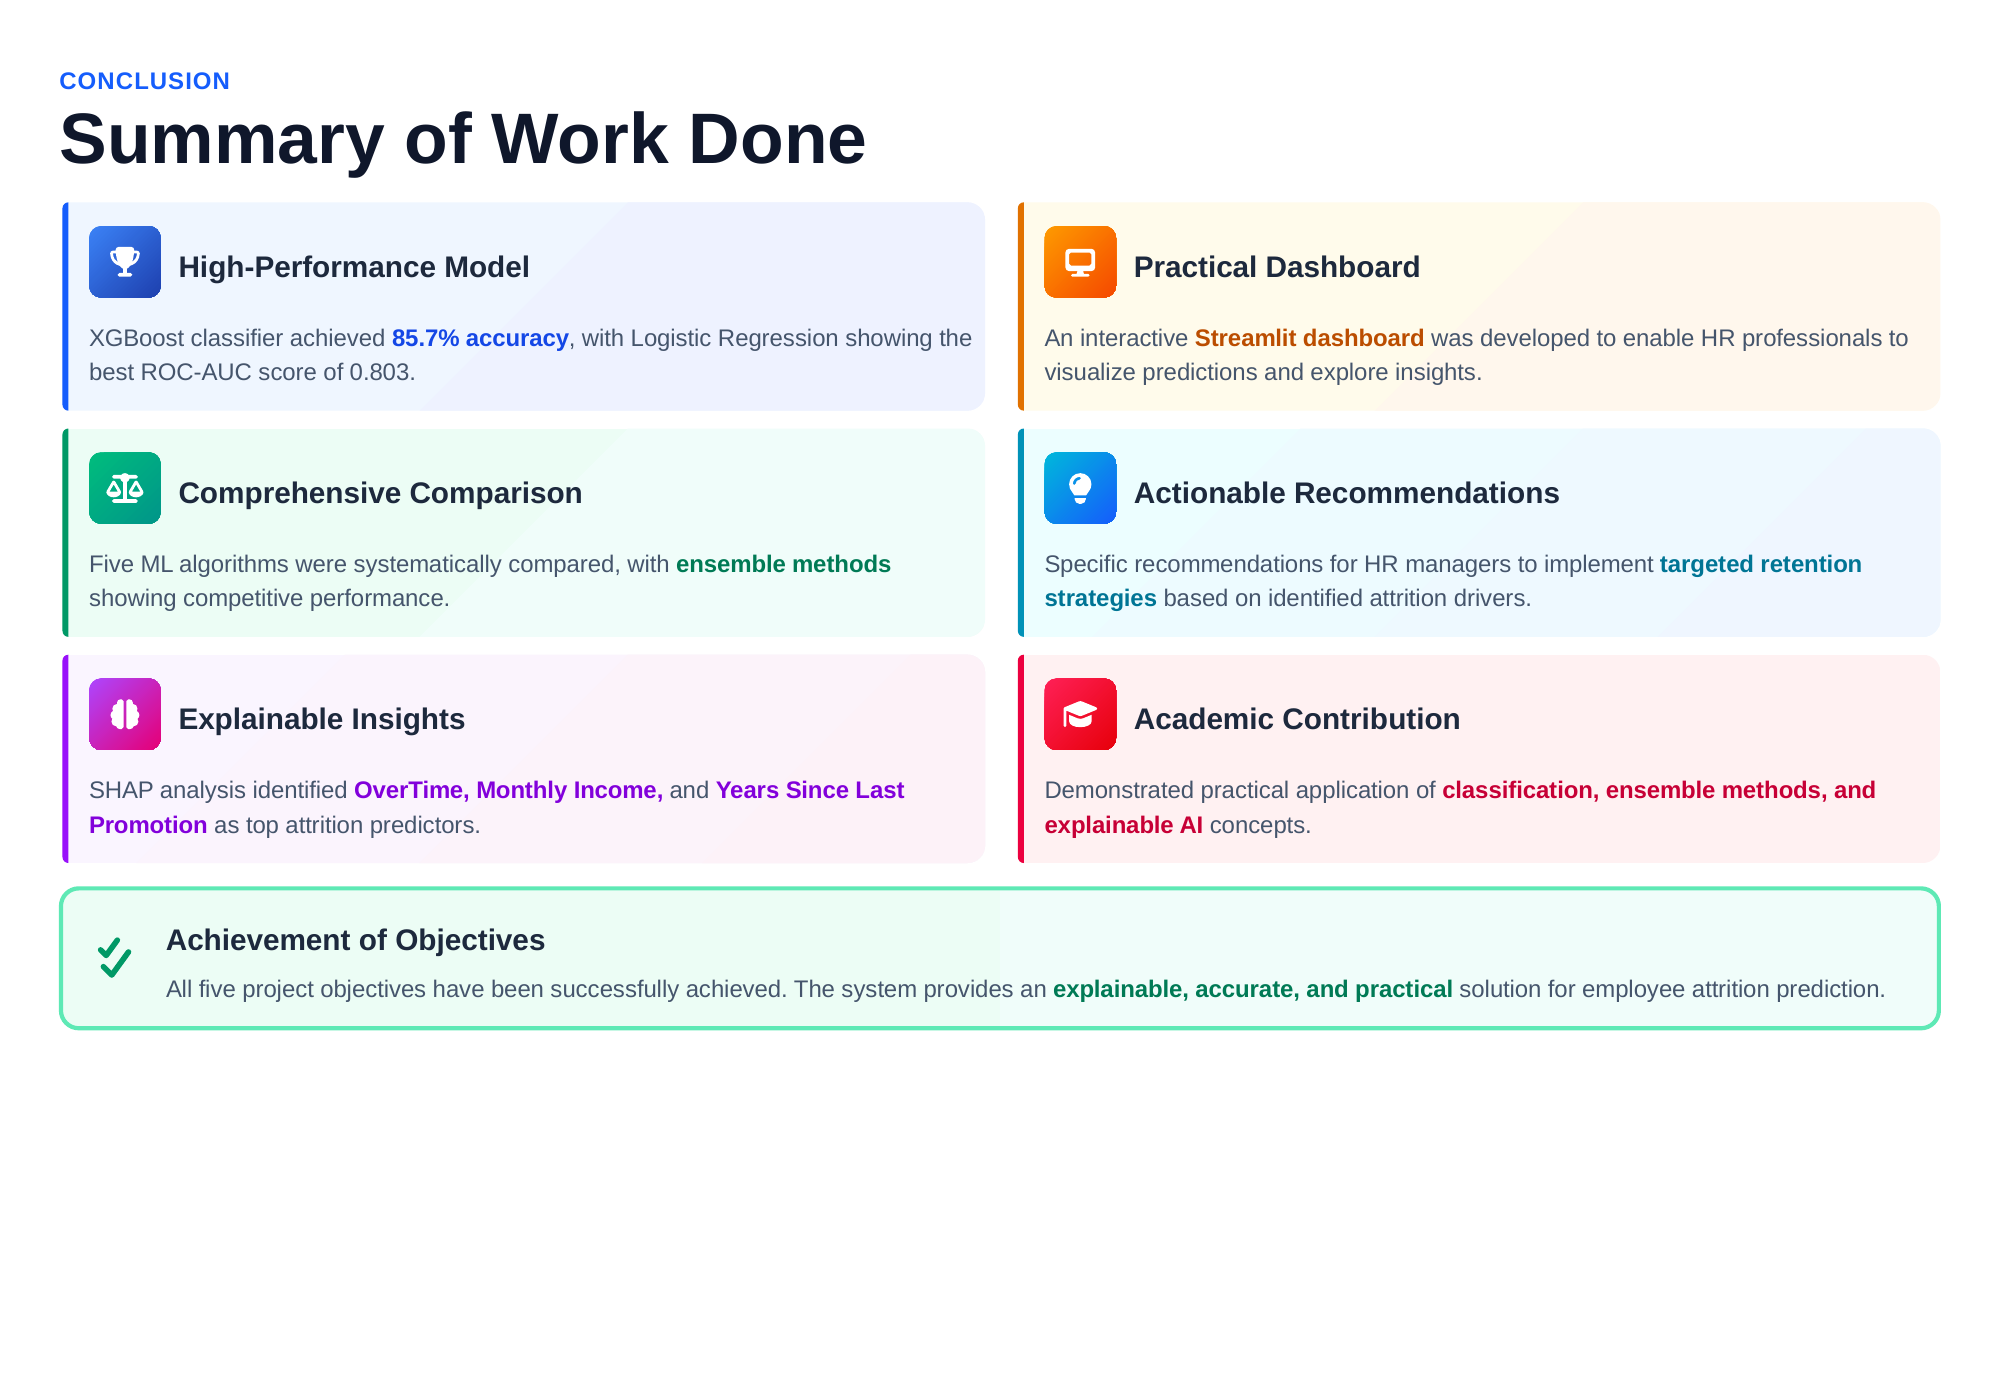

CONCLUSION
Summary of Work Done

High-Performance Model
Practical Dashboard

XGBoost classifier achieved 85.7% accuracy, with Logistic Regression showing the best ROC-AUC score of 0.803.
An interactive Streamlit dashboard was developed to enable HR professionals to visualize predictions and explore insights.

Comprehensive Comparison
Actionable Recommendations

Five ML algorithms were systematically compared, with ensemble methods showing competitive performance.
Specific recommendations for HR managers to implement targeted retention strategies based on identified attrition drivers.

Explainable Insights
Academic Contribution

SHAP analysis identified OverTime, Monthly Income, and Years Since Last Promotion as top attrition predictors.
Demonstrated practical application of classification, ensemble methods, and explainable AI concepts.

Achievement of Objectives

All five project objectives have been successfully achieved. The system provides an explainable, accurate, and practical solution for employee attrition prediction.